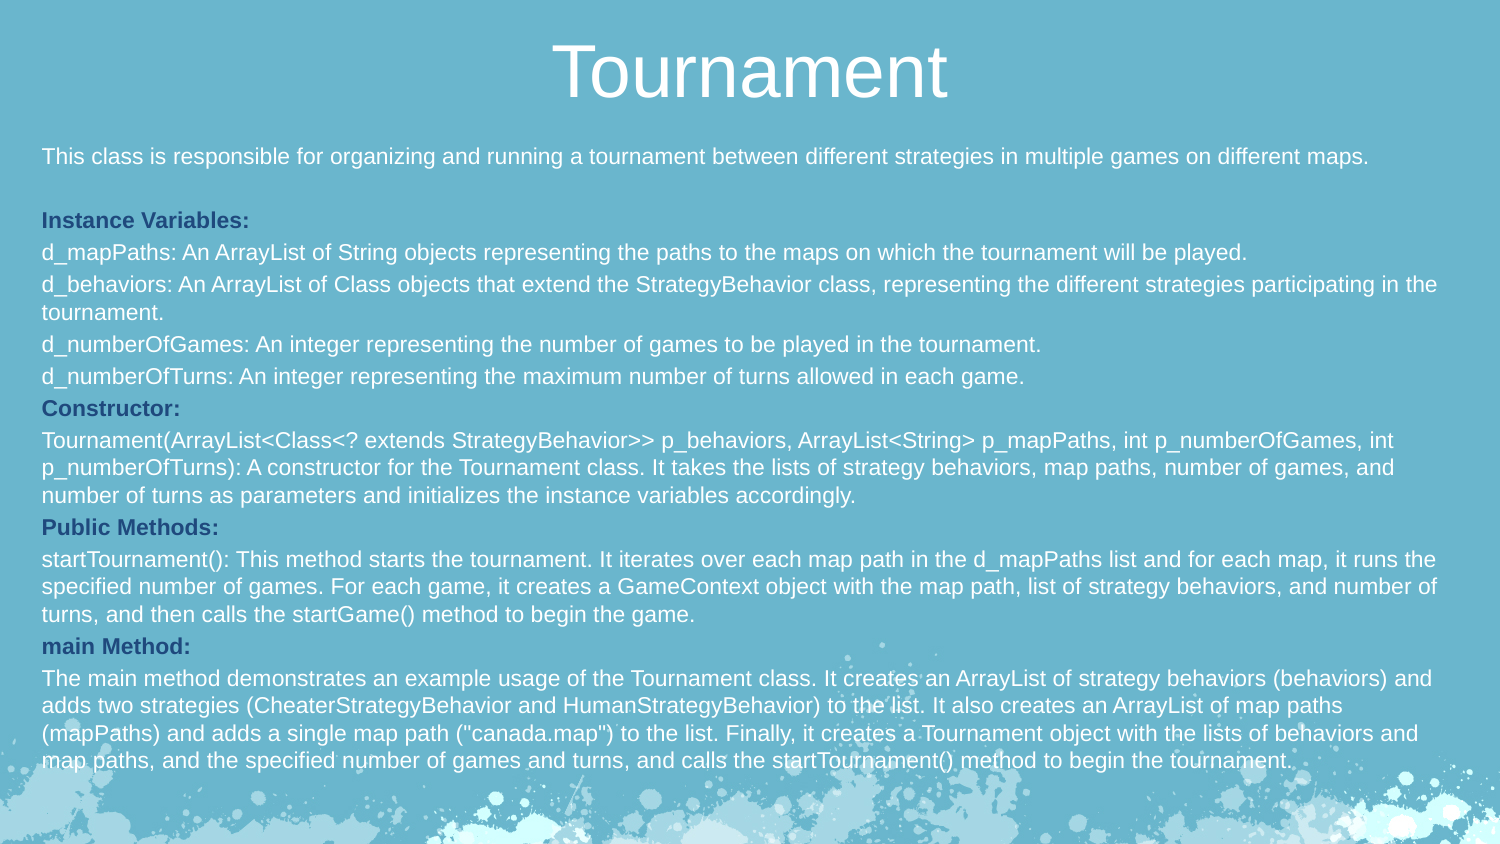

Tournament
This class is responsible for organizing and running a tournament between different strategies in multiple games on different maps.

Instance Variables:
d_mapPaths: An ArrayList of String objects representing the paths to the maps on which the tournament will be played.
d_behaviors: An ArrayList of Class objects that extend the StrategyBehavior class, representing the different strategies participating in the tournament.
d_numberOfGames: An integer representing the number of games to be played in the tournament.
d_numberOfTurns: An integer representing the maximum number of turns allowed in each game.
Constructor:
Tournament(ArrayList<Class<? extends StrategyBehavior>> p_behaviors, ArrayList<String> p_mapPaths, int p_numberOfGames, int p_numberOfTurns): A constructor for the Tournament class. It takes the lists of strategy behaviors, map paths, number of games, and number of turns as parameters and initializes the instance variables accordingly.
Public Methods:
startTournament(): This method starts the tournament. It iterates over each map path in the d_mapPaths list and for each map, it runs the specified number of games. For each game, it creates a GameContext object with the map path, list of strategy behaviors, and number of turns, and then calls the startGame() method to begin the game.
main Method:
The main method demonstrates an example usage of the Tournament class. It creates an ArrayList of strategy behaviors (behaviors) and adds two strategies (CheaterStrategyBehavior and HumanStrategyBehavior) to the list. It also creates an ArrayList of map paths (mapPaths) and adds a single map path ("canada.map") to the list. Finally, it creates a Tournament object with the lists of behaviors and map paths, and the specified number of games and turns, and calls the startTournament() method to begin the tournament.